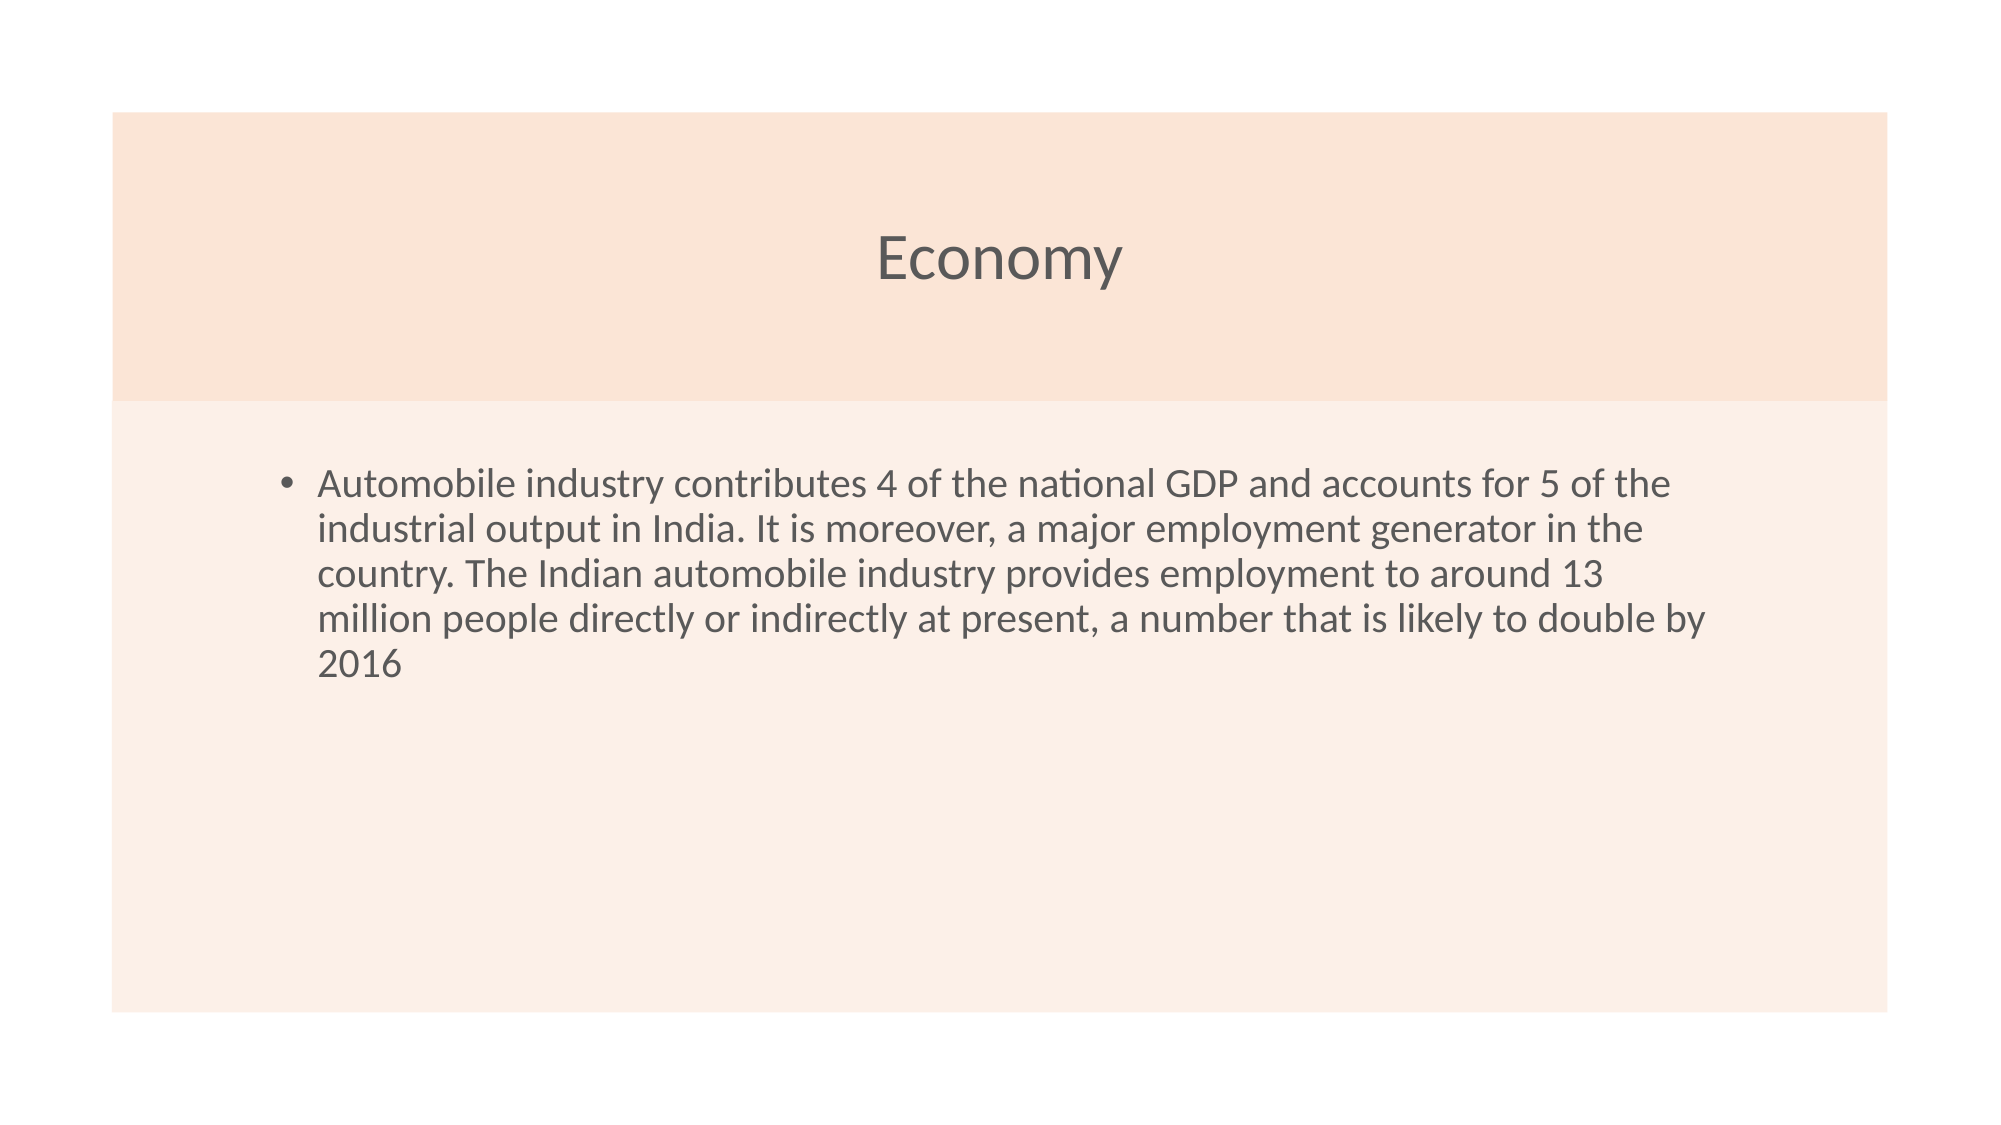

# Economy

Automobile industry contributes 4 of the national GDP and accounts for 5 of the industrial output in India. It is moreover, a major employment generator in the country. The Indian automobile industry provides employment to around 13 million people directly or indirectly at present, a number that is likely to double by 2016